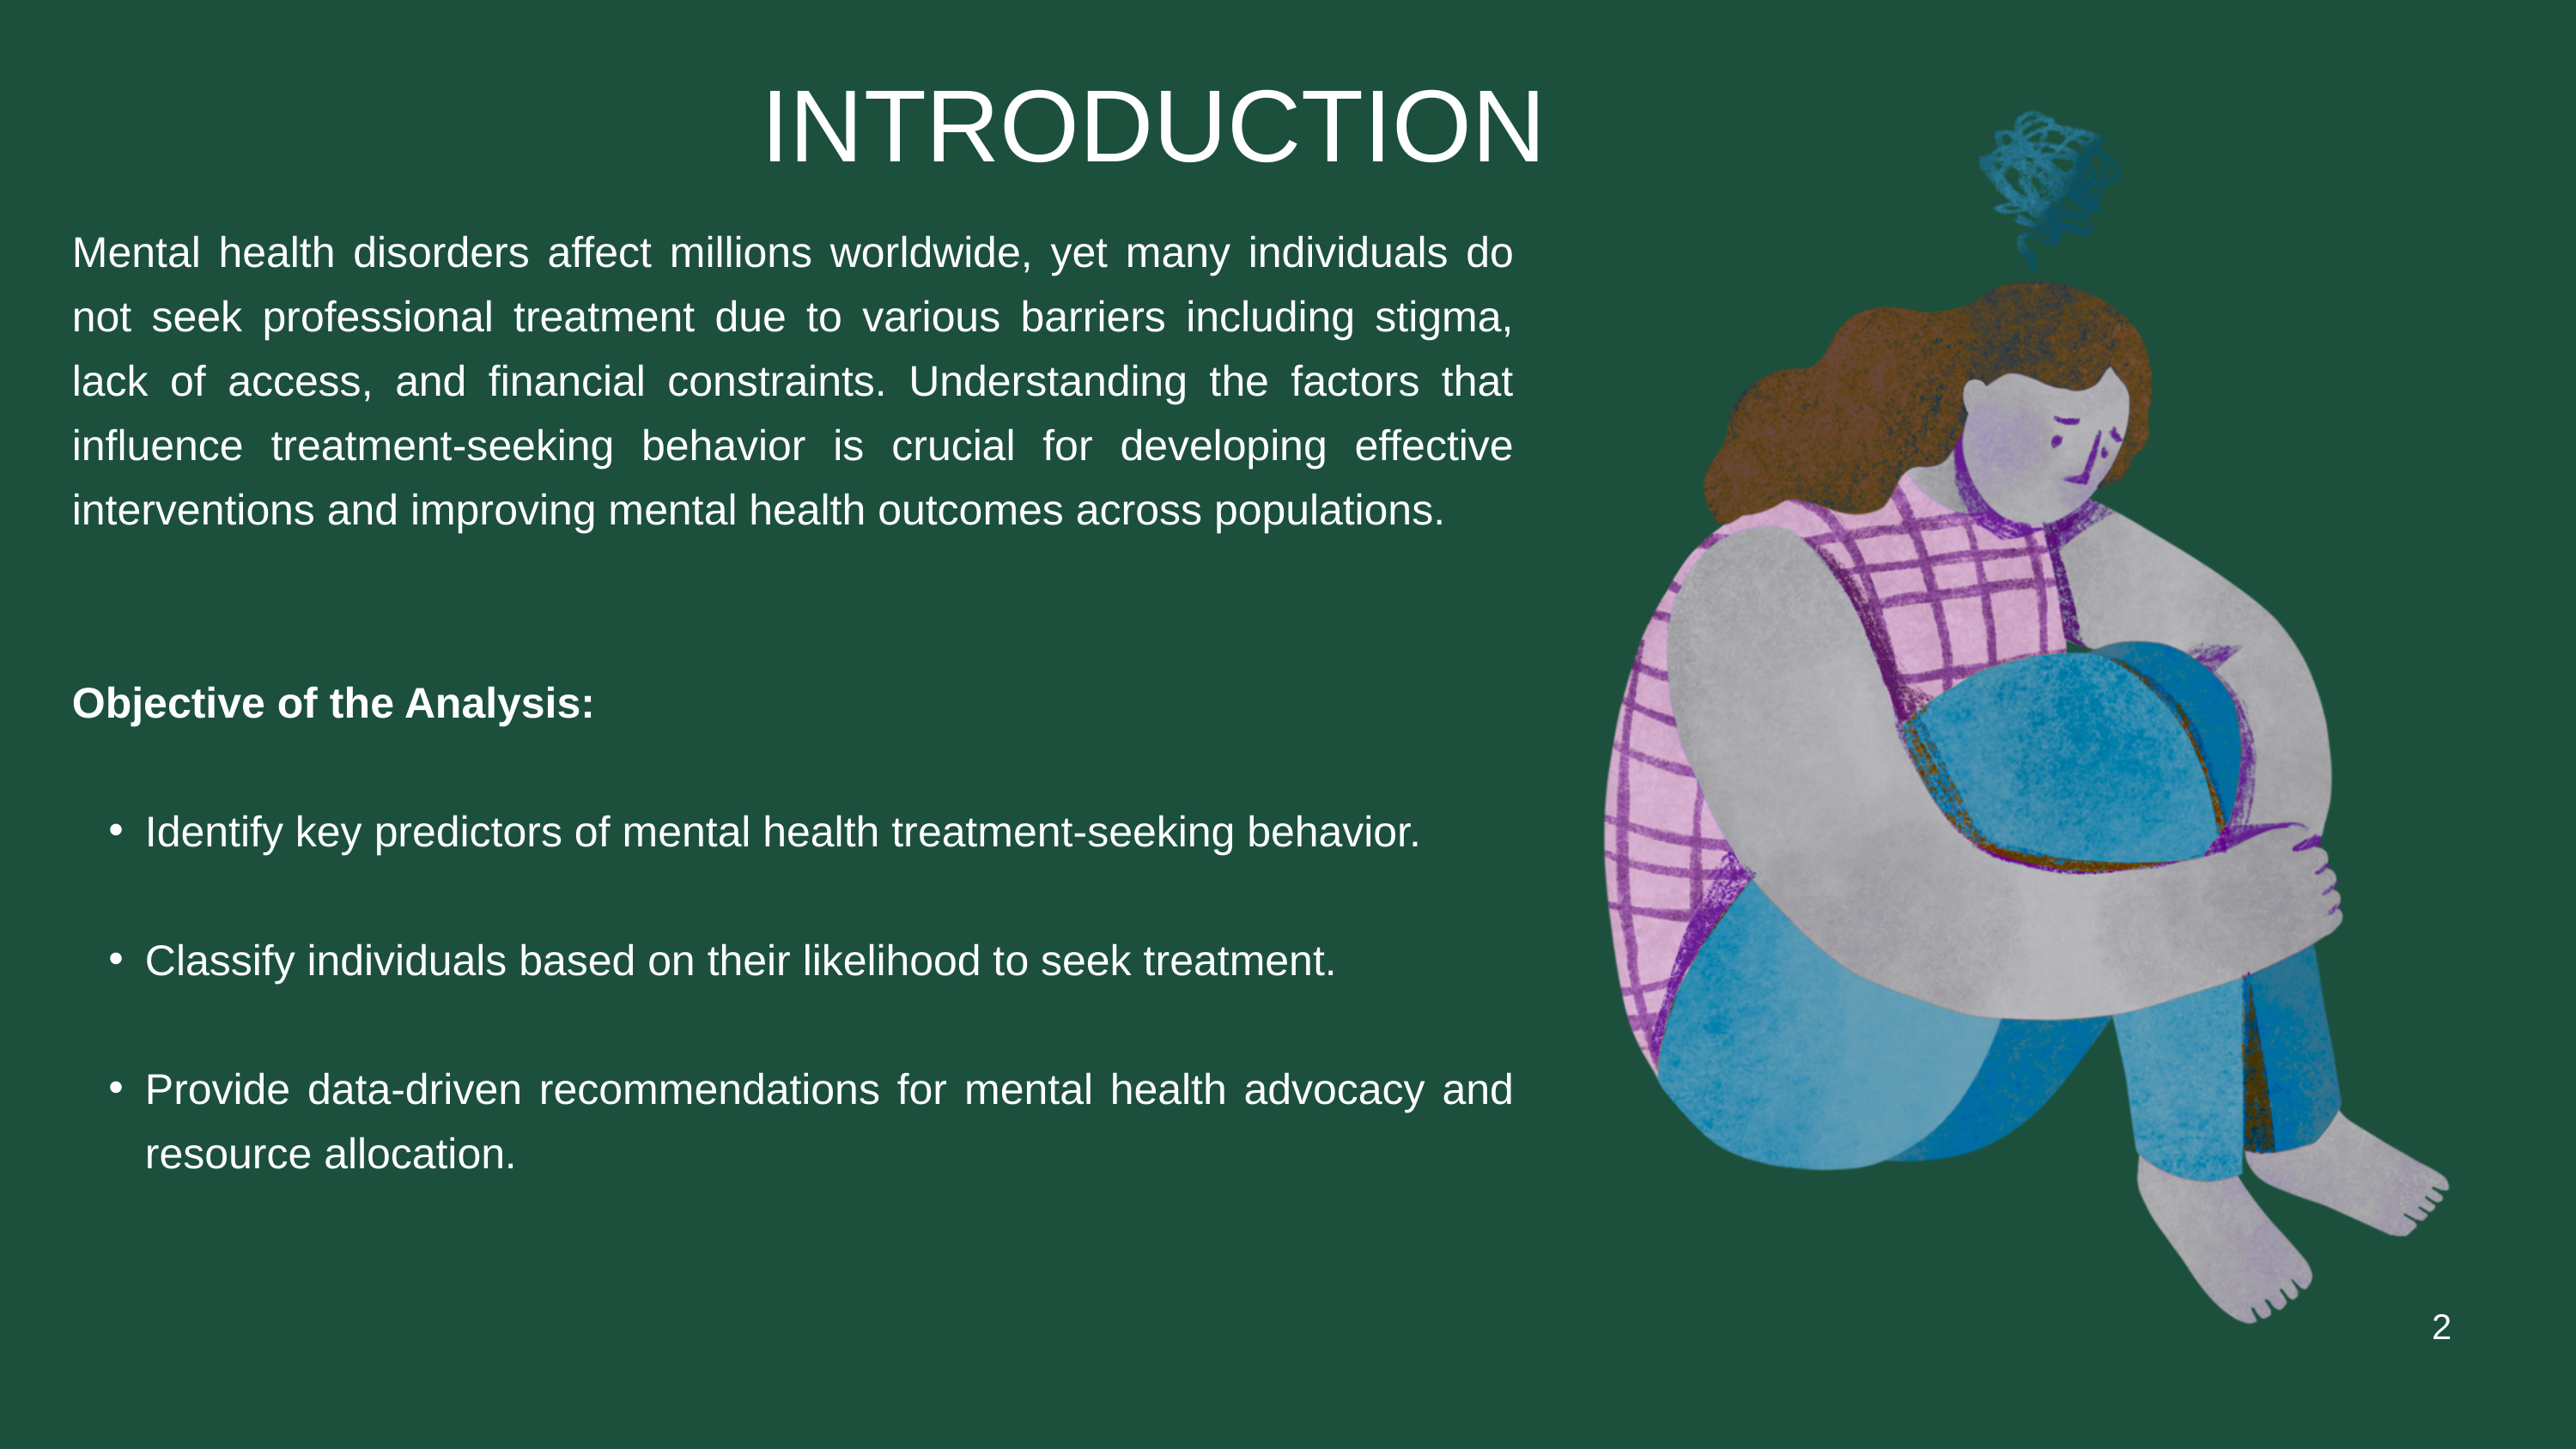

INTRODUCTION

Mental health disorders affect millions worldwide, yet many individuals do not seek professional treatment due to various barriers including stigma, lack of access, and financial constraints. Understanding the factors that influence treatment-seeking behavior is crucial for developing effective interventions and improving mental health outcomes across populations.

Objective of the Analysis:

Identify key predictors of mental health treatment-seeking behavior.

Classify individuals based on their likelihood to seek treatment.

Provide data-driven recommendations for mental health advocacy and resource allocation.

2